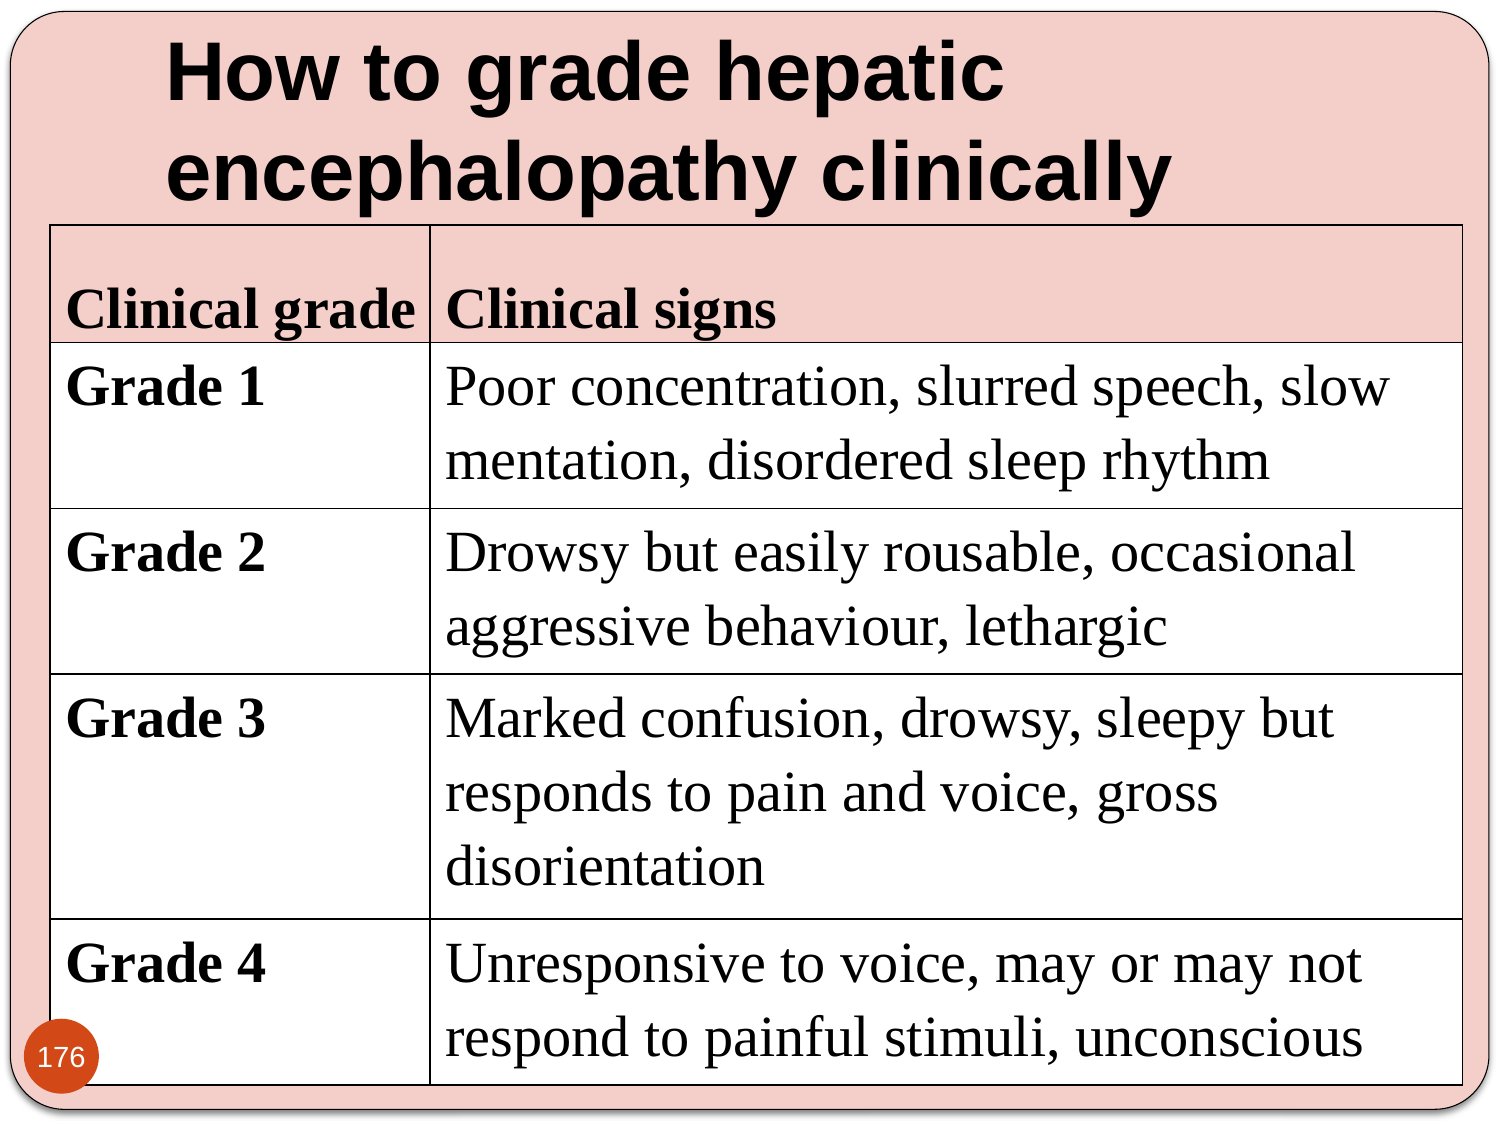

# How to grade hepatic encephalopathy clinically
| Clinical grade | Clinical signs |
| --- | --- |
| Grade 1 | Poor concentration, slurred speech, slow mentation, disordered sleep rhythm |
| Grade 2 | Drowsy but easily rousable, occasional aggressive behaviour, lethargic |
| Grade 3 | Marked confusion, drowsy, sleepy but responds to pain and voice, gross disorientation |
| Grade 4 | Unresponsive to voice, may or may not respond to painful stimuli, unconscious |
176